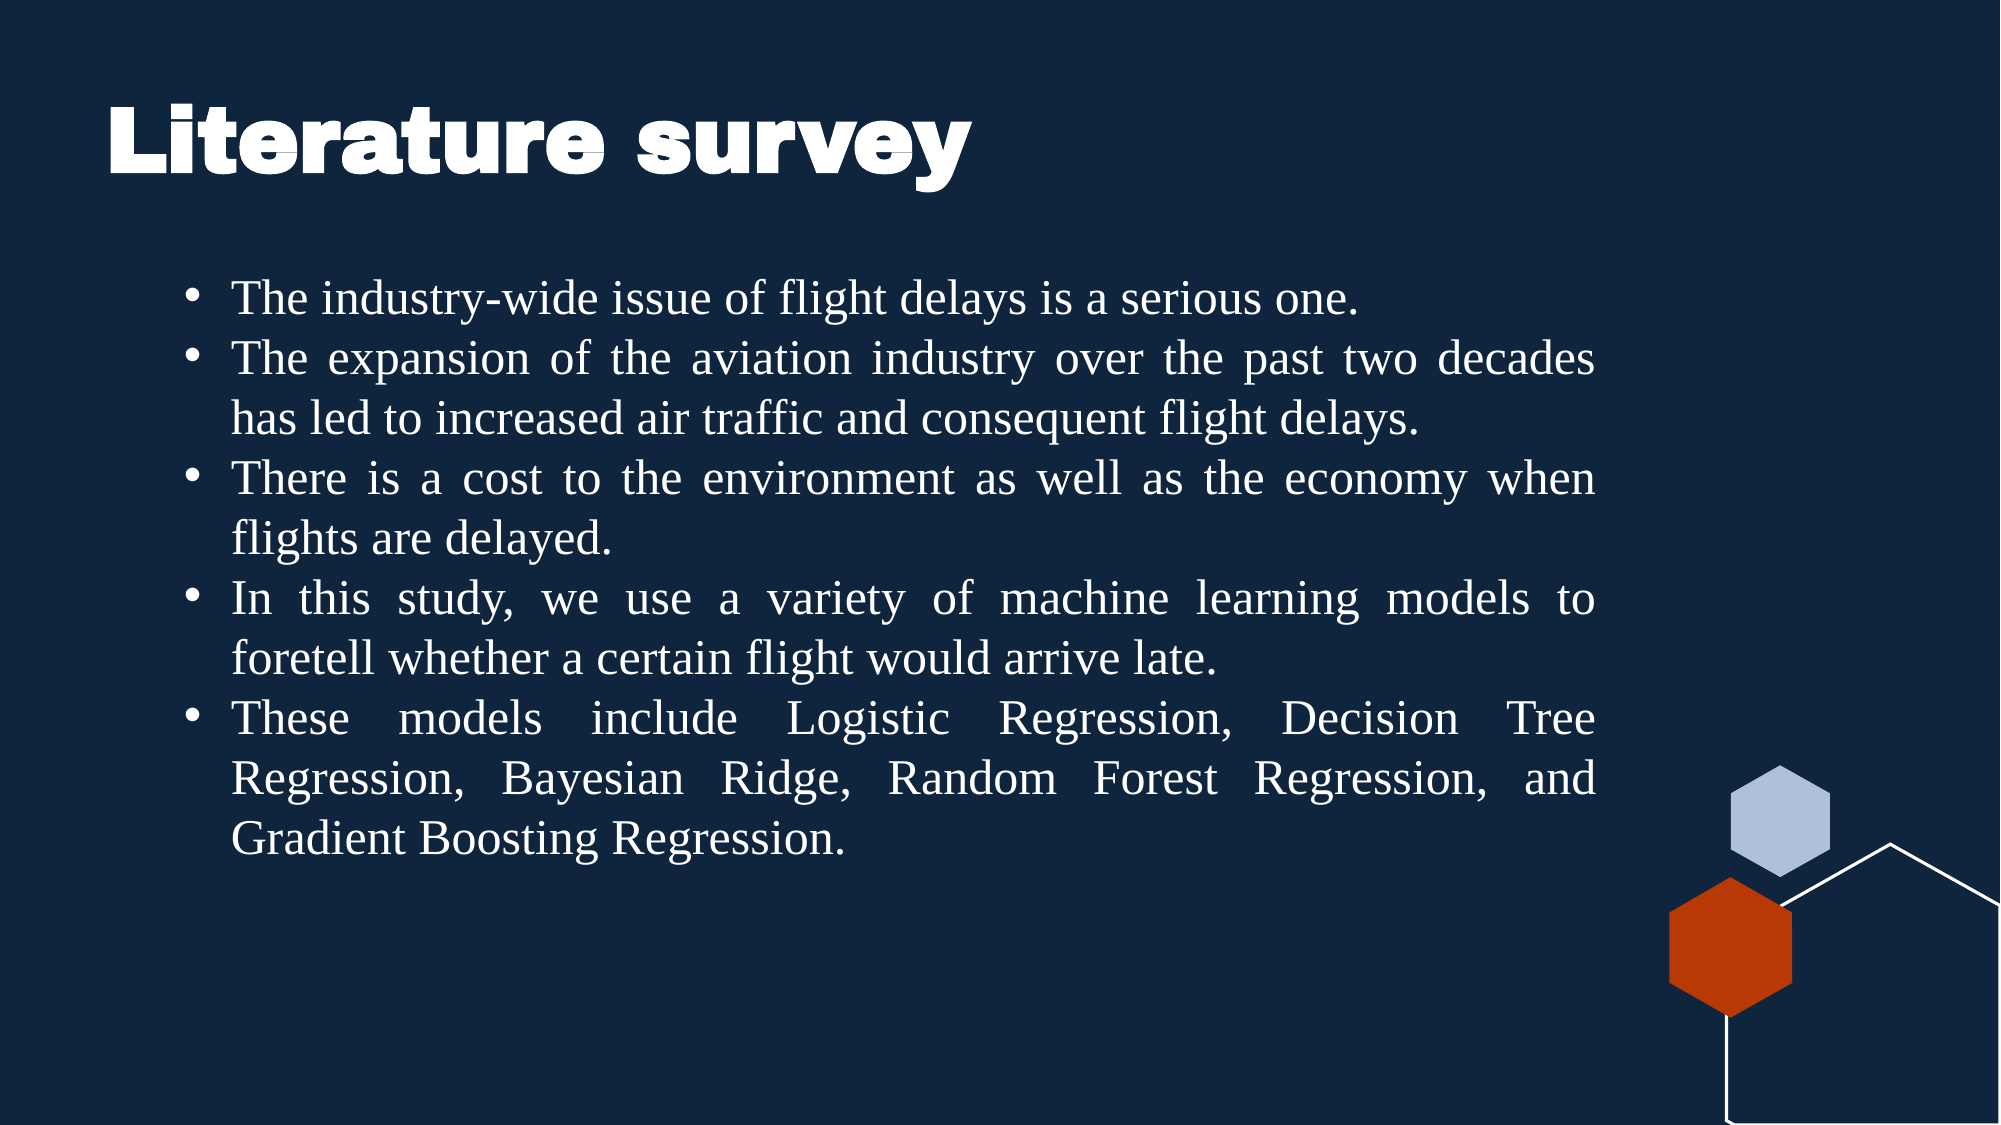

# Literature survey
The industry-wide issue of flight delays is a serious one.
The expansion of the aviation industry over the past two decades has led to increased air traffic and consequent flight delays.
There is a cost to the environment as well as the economy when flights are delayed.
In this study, we use a variety of machine learning models to foretell whether a certain flight would arrive late.
These models include Logistic Regression, Decision Tree Regression, Bayesian Ridge, Random Forest Regression, and Gradient Boosting Regression.